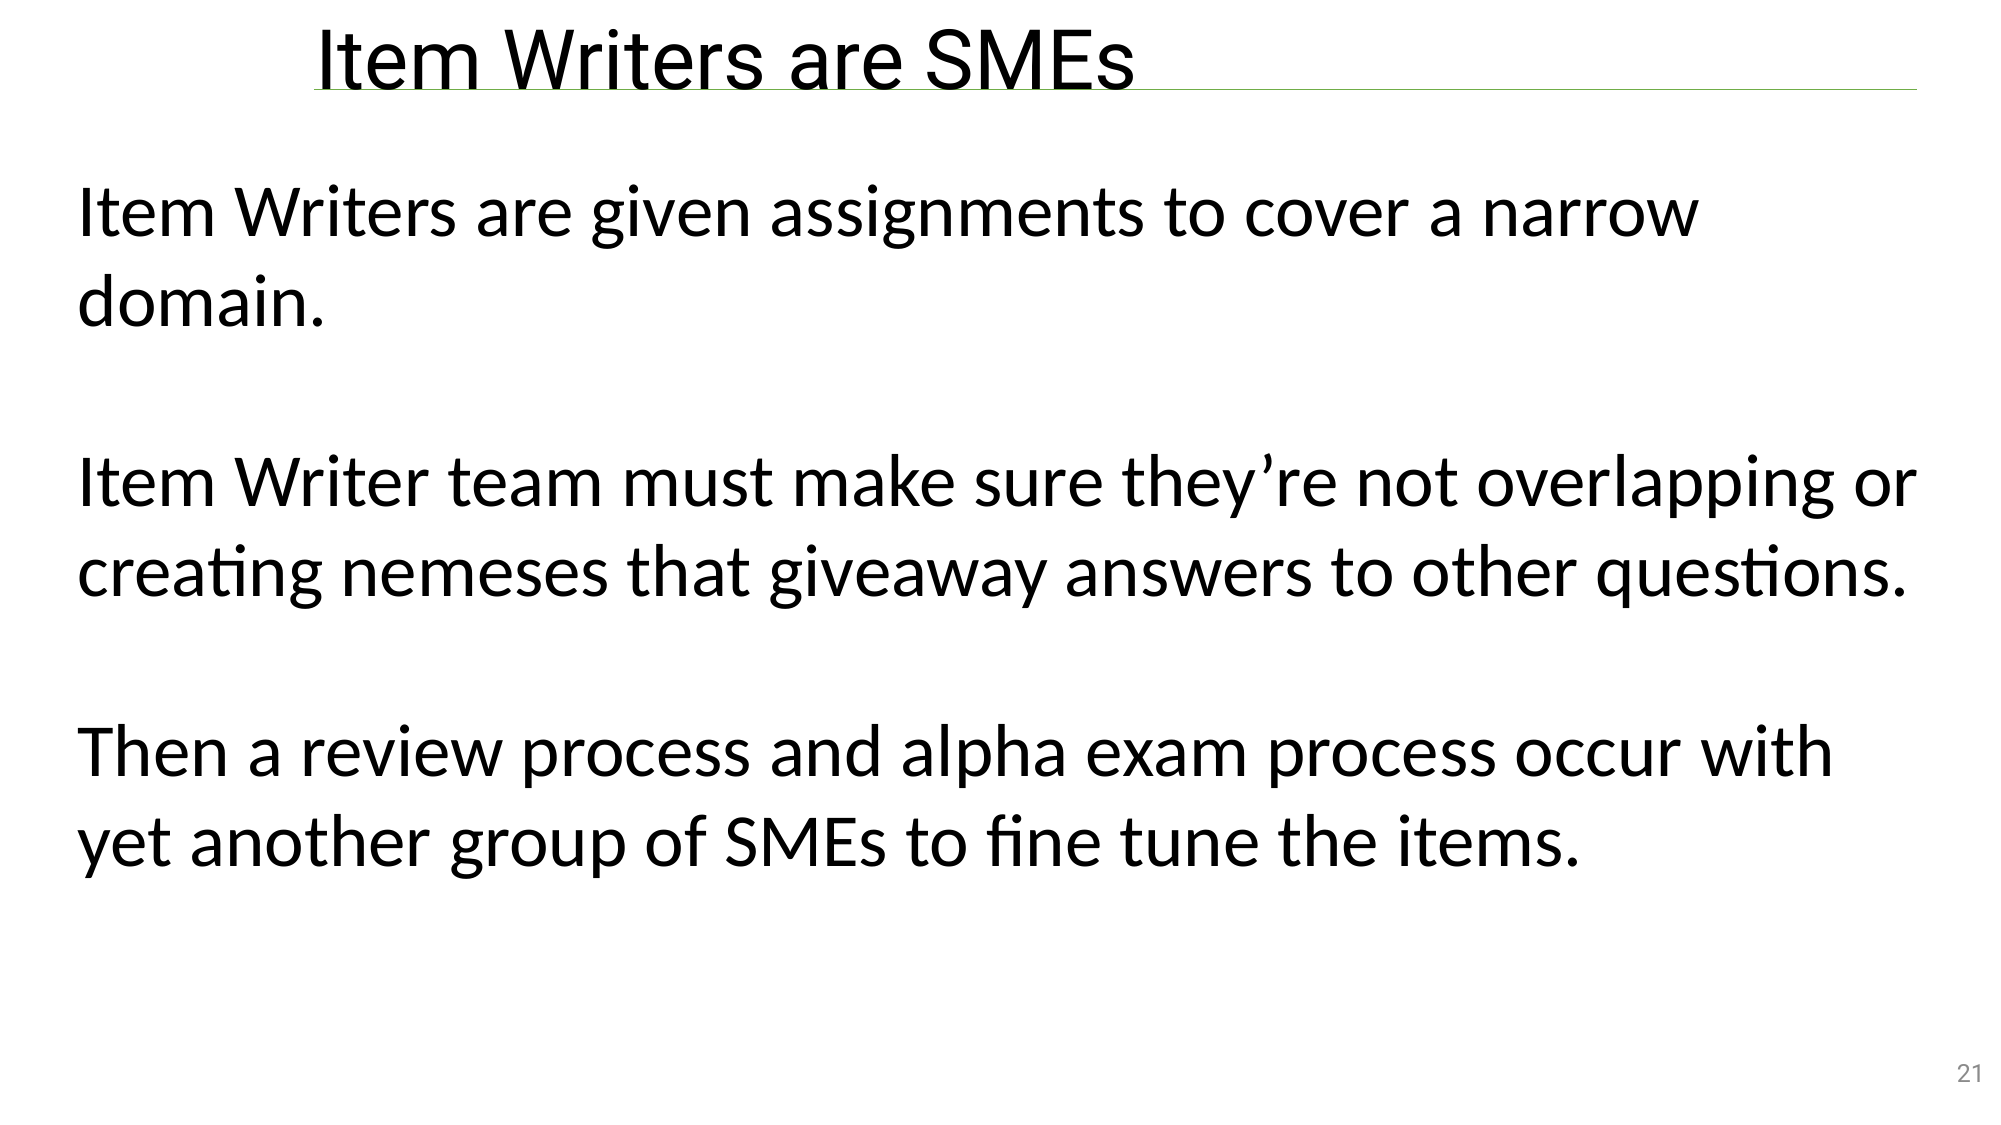

# Item Writers are SMEs
Item Writers are given assignments to cover a narrow domain.

Item Writer team must make sure they’re not overlapping or
creating nemeses that giveaway answers to other questions.

Then a review process and alpha exam process occur with yet another group of SMEs to fine tune the items.
21